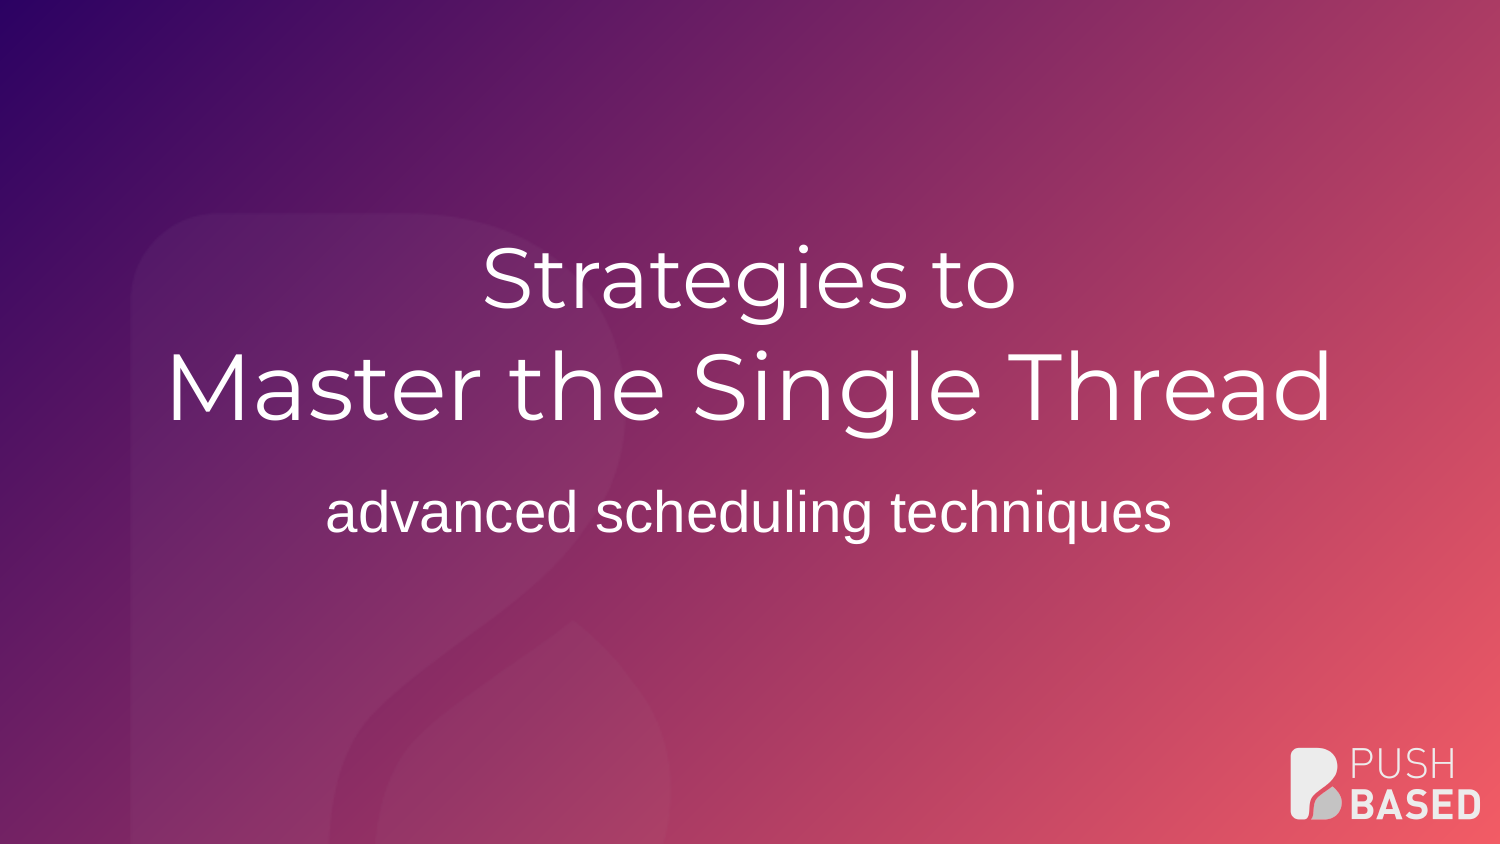

# Strategies to Master the Single Thread
advanced scheduling techniques